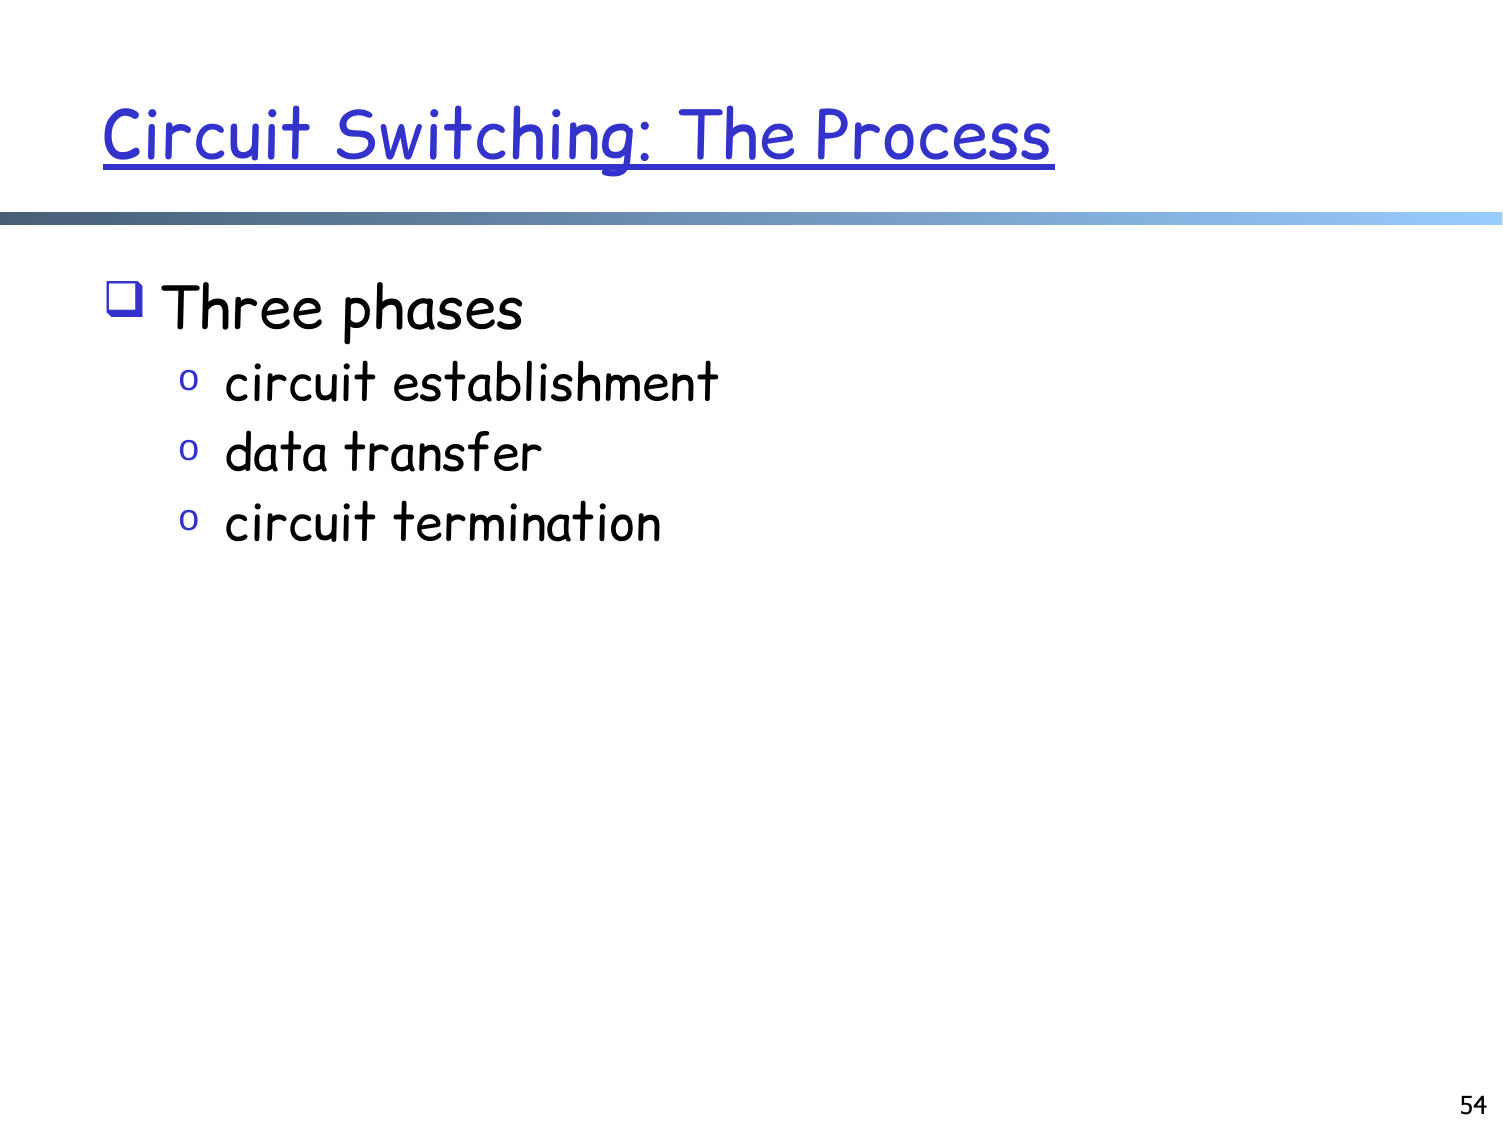

# Circuit Switching: The Process
Three phases
circuit establishment
data transfer
circuit termination
54